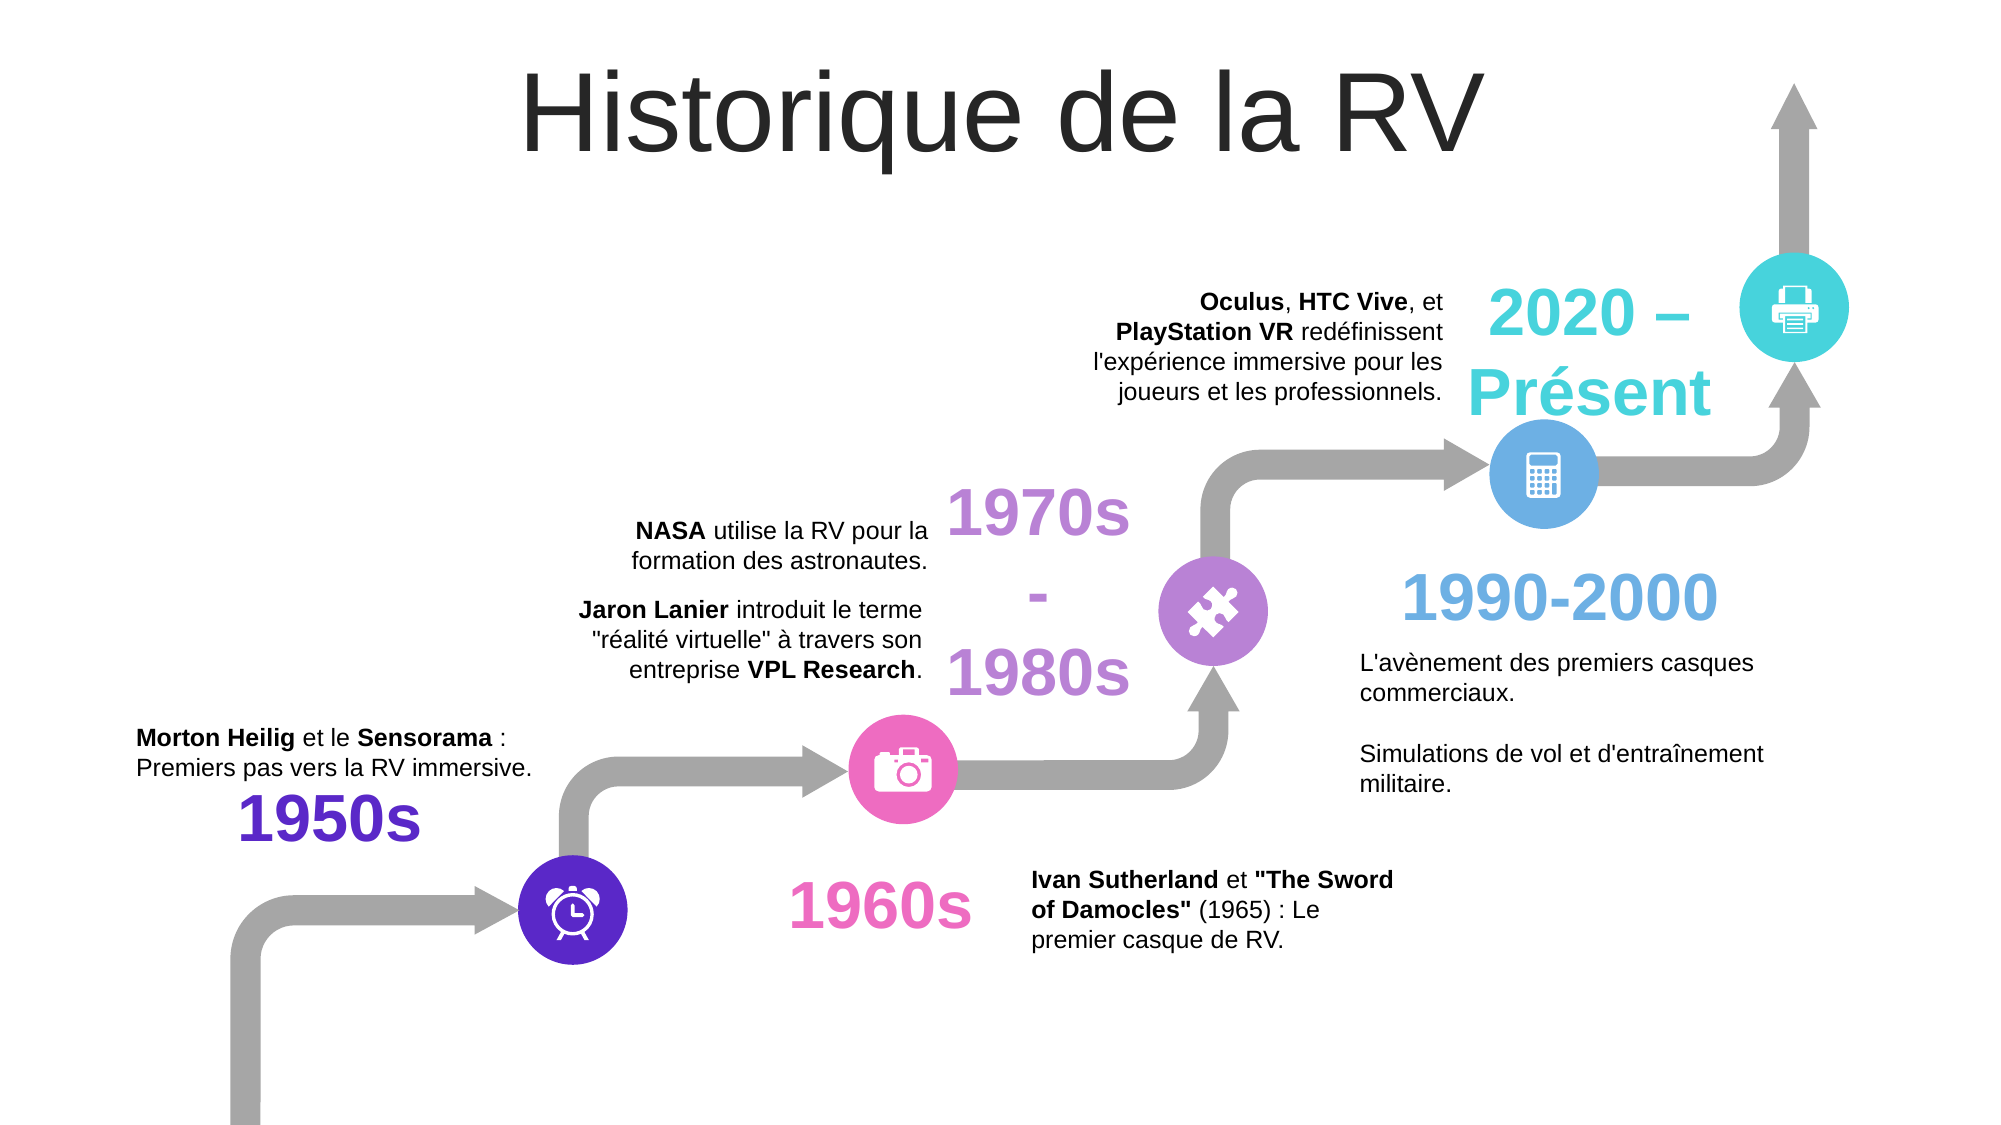

Historique de la RV

2020 – Présent
Oculus, HTC Vive, et PlayStation VR redéfinissent l'expérience immersive pour les joueurs et les professionnels.

1970s-1980s
NASA utilise la RV pour la formation des astronautes.
1990-2000

Jaron Lanier introduit le terme "réalité virtuelle" à travers son entreprise VPL Research.
L'avènement des premiers casques commerciaux.
Morton Heilig et le Sensorama : Premiers pas vers la RV immersive.

Simulations de vol et d'entraînement militaire.

1950s
1960s

Ivan Sutherland et "The Sword of Damocles" (1965) : Le premier casque de RV.